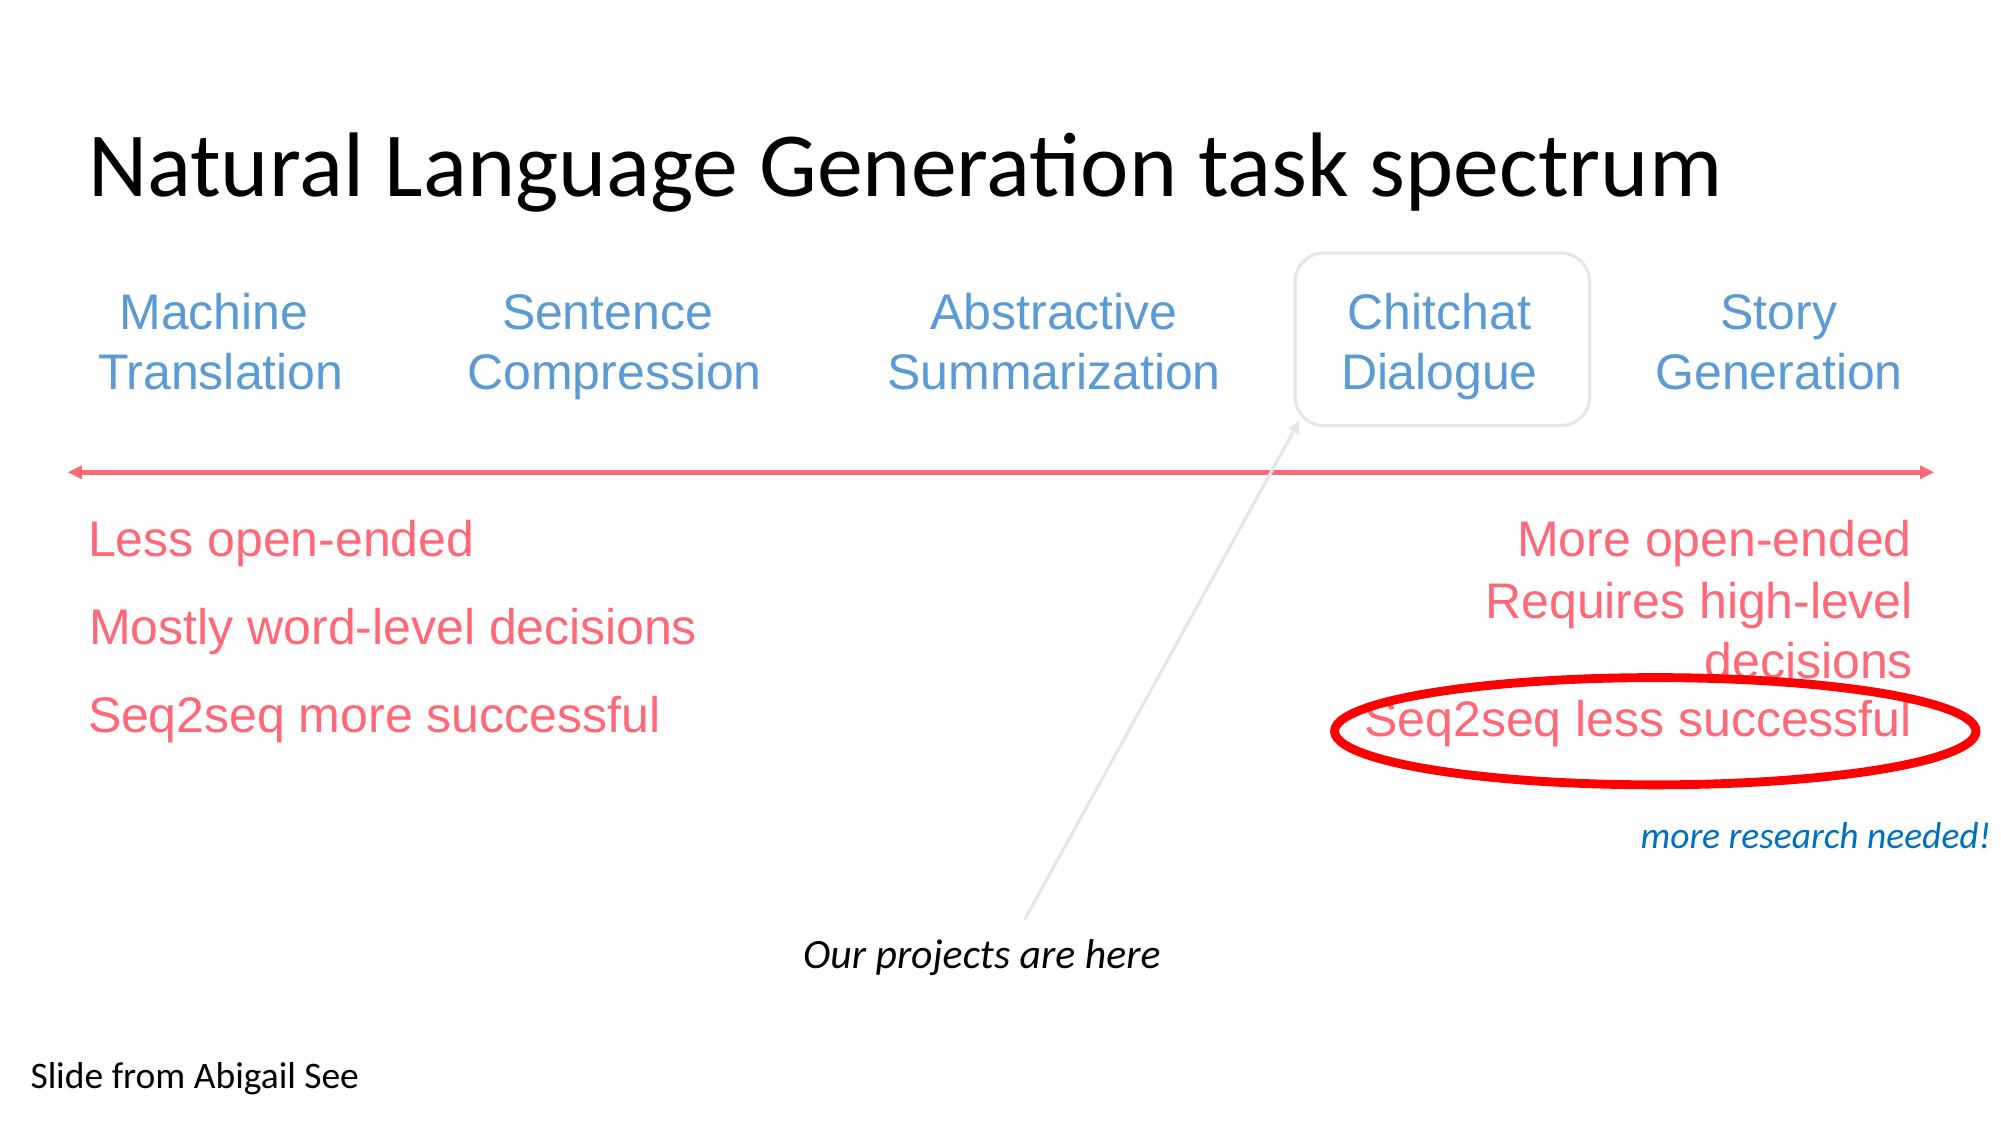

# Natural Language Generation task spectrum
Machine
Translation
Sentence
Compression
Abstractive
Summarization

Chitchat
Dialogue
Story
Generation
Less open-ended
More open-ended
Mostly word-level decisions
Requires high-level decisions
Seq2seq more successful
Seq2seq less successful

more research needed!
Our projects are here
Slide from Abigail See